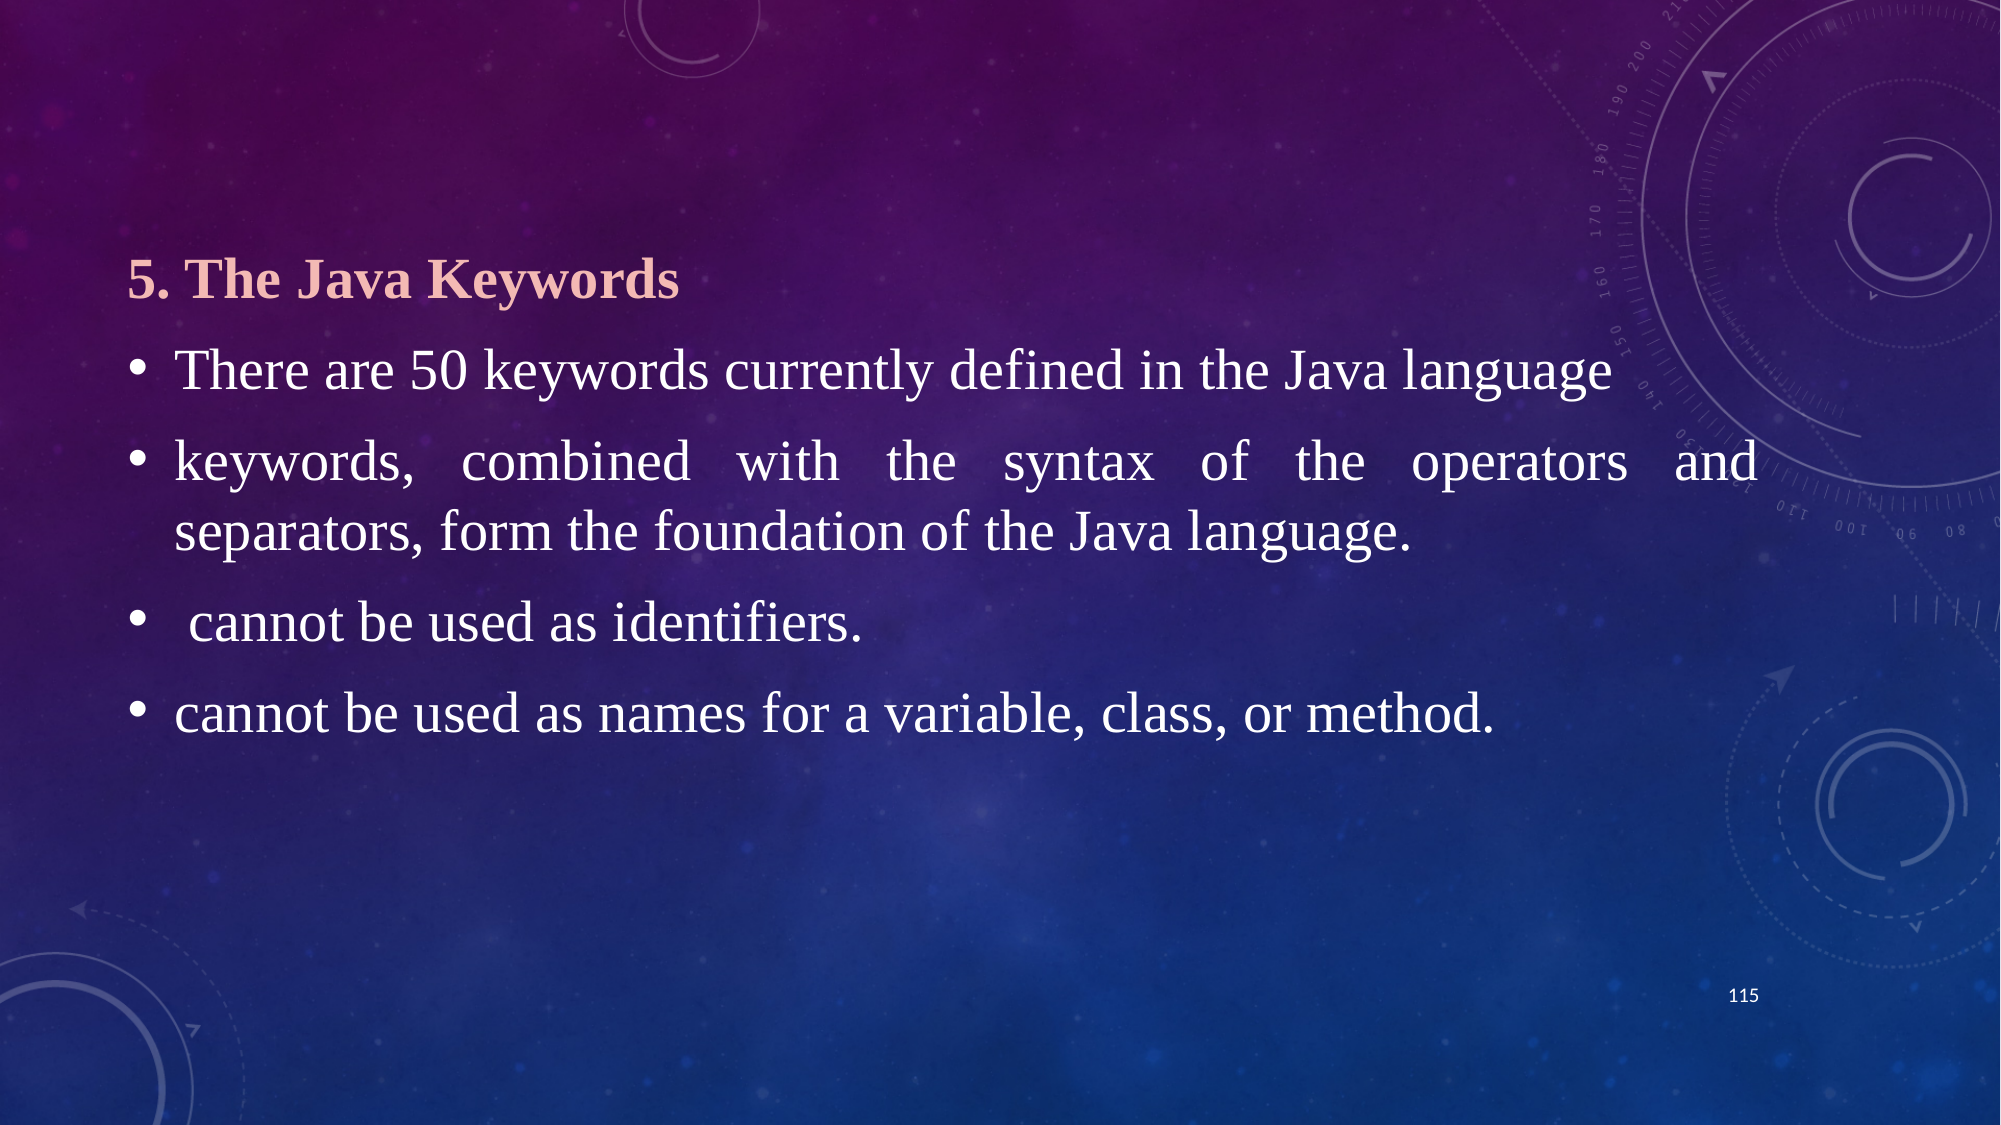

5. The Java Keywords
There are 50 keywords currently defined in the Java language
keywords, combined with the syntax of the operators and separators, form the foundation of the Java language.
 cannot be used as identifiers.
cannot be used as names for a variable, class, or method.

115